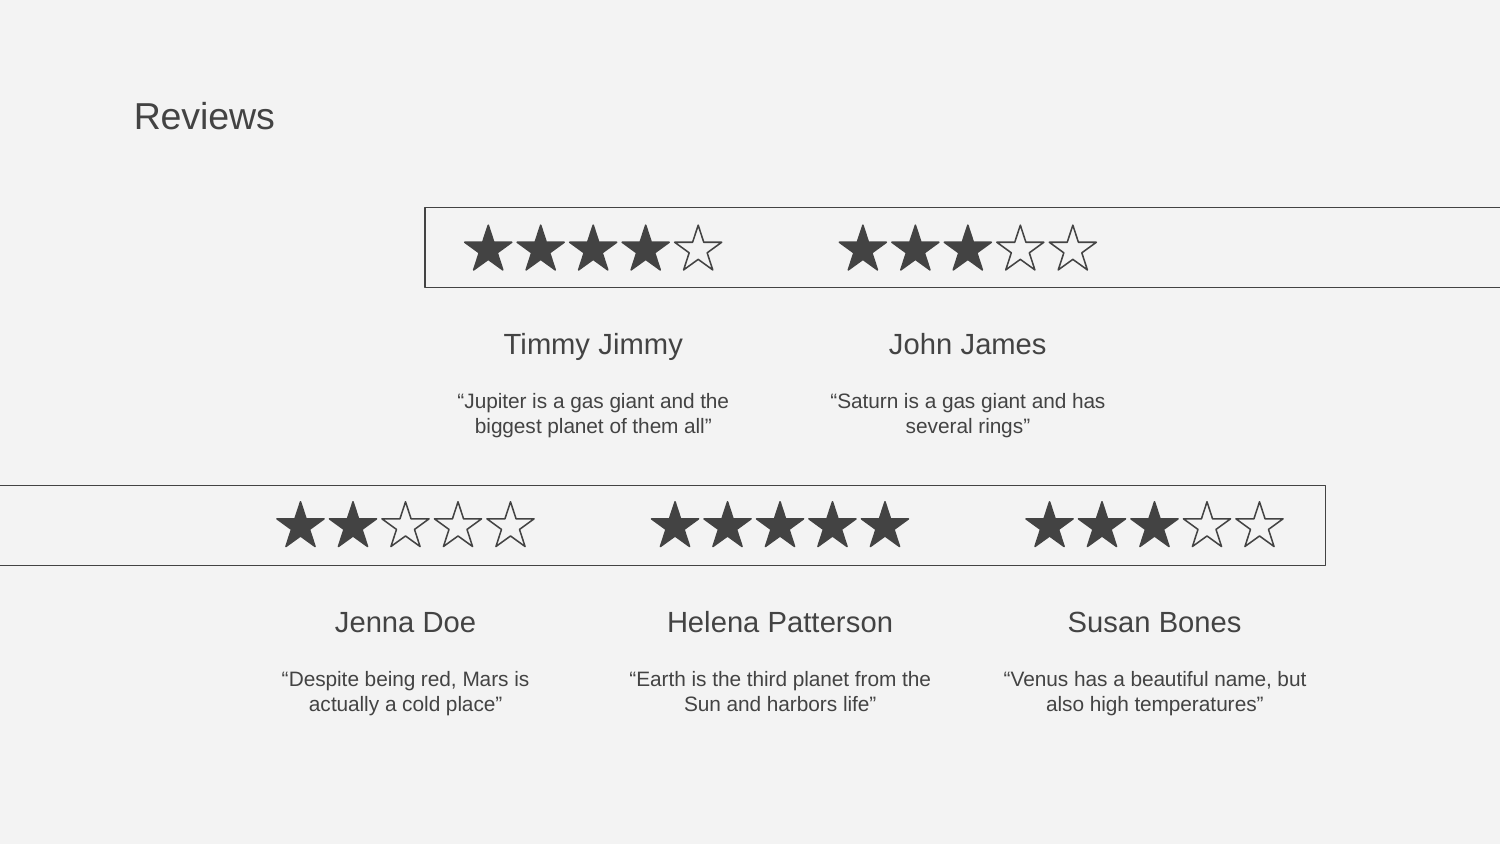

Reviews

# Timmy Jimmy
John James
“Jupiter is a gas giant and the biggest planet of them all”
“Saturn is a gas giant and has several rings”

Jenna Doe
Helena Patterson
Susan Bones
“Despite being red, Mars is actually a cold place”
“Earth is the third planet from the Sun and harbors life”
“Venus has a beautiful name, but also high temperatures”